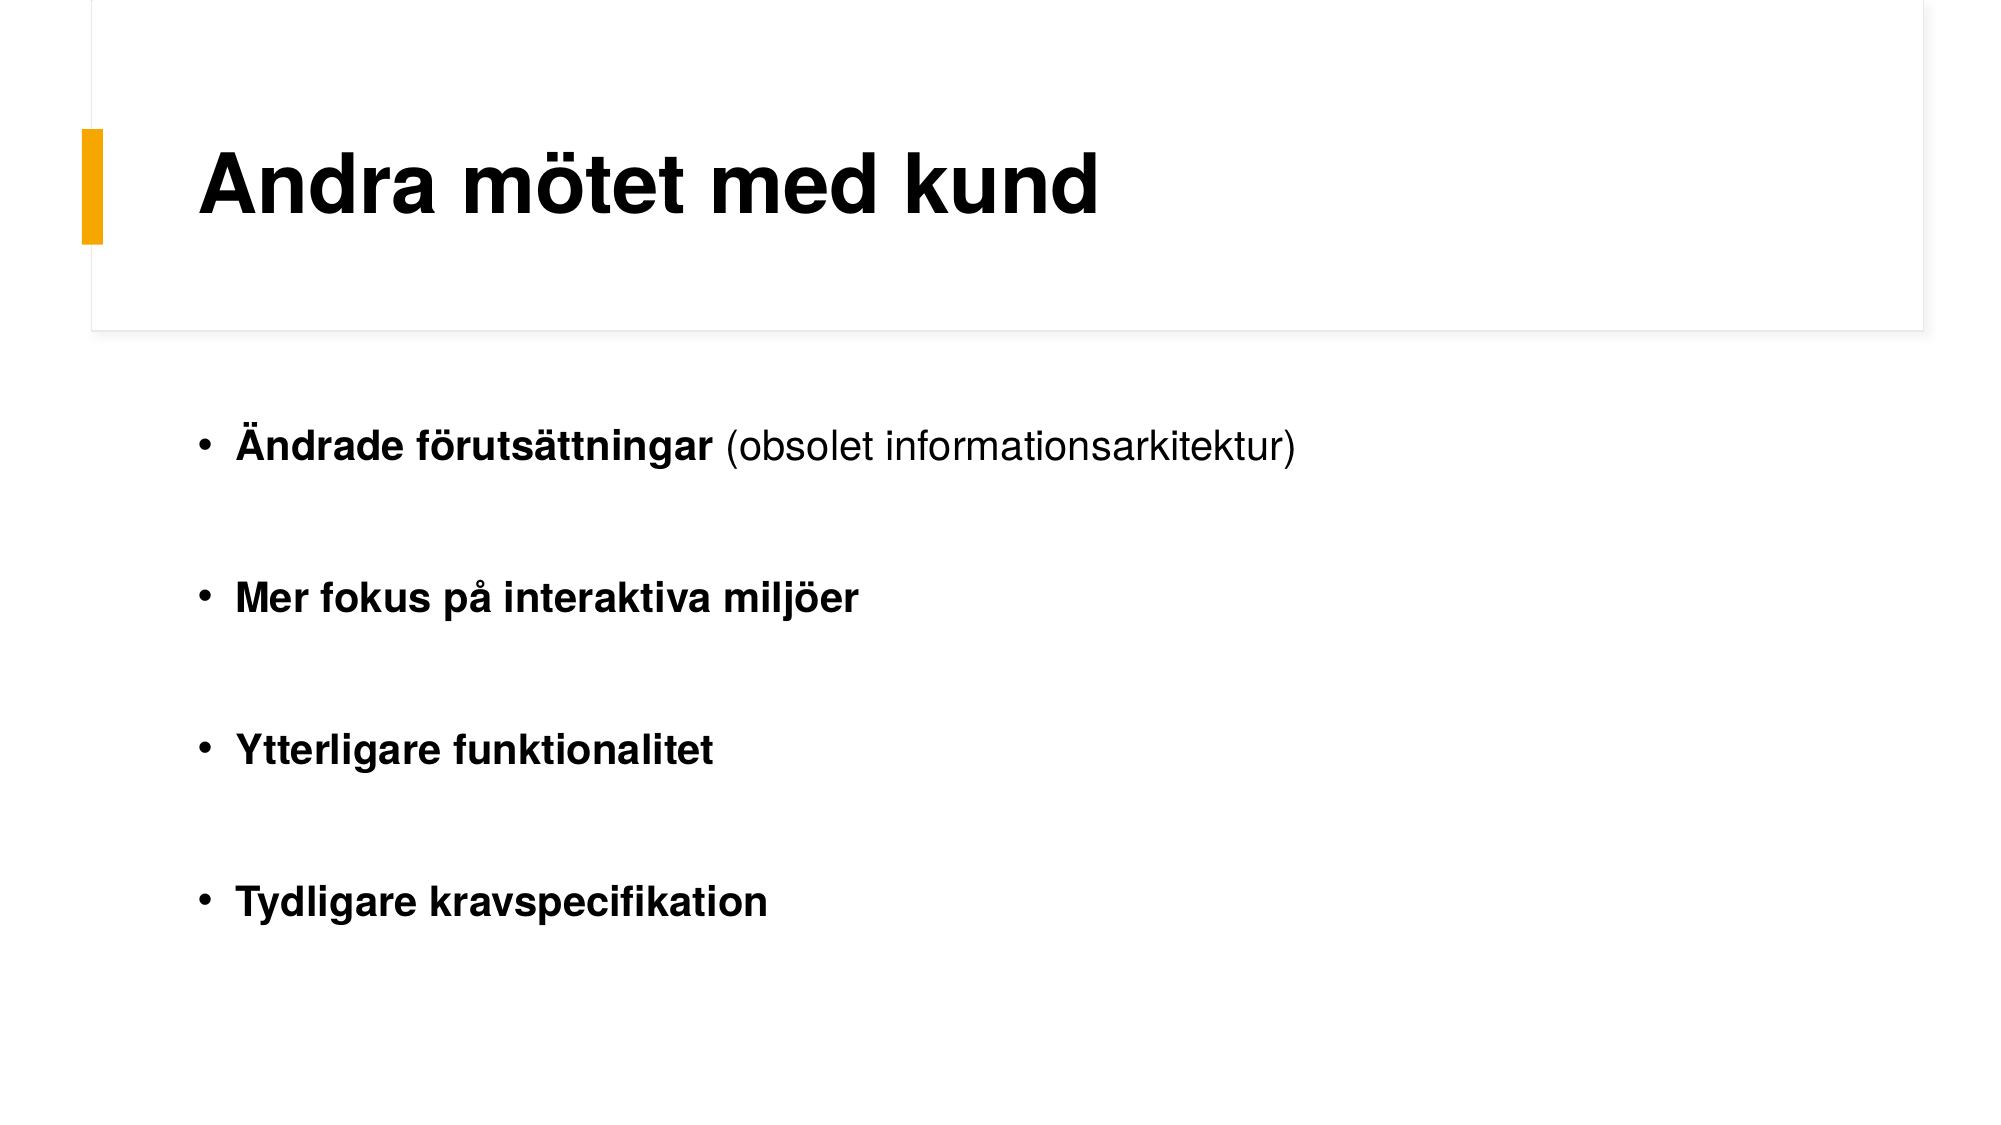

# Andra mötet med kund
Ändrade förutsättningar (obsolet informationsarkitektur)

Mer fokus på interaktiva miljöer

Ytterligare funktionalitet

Tydligare kravspecifikation